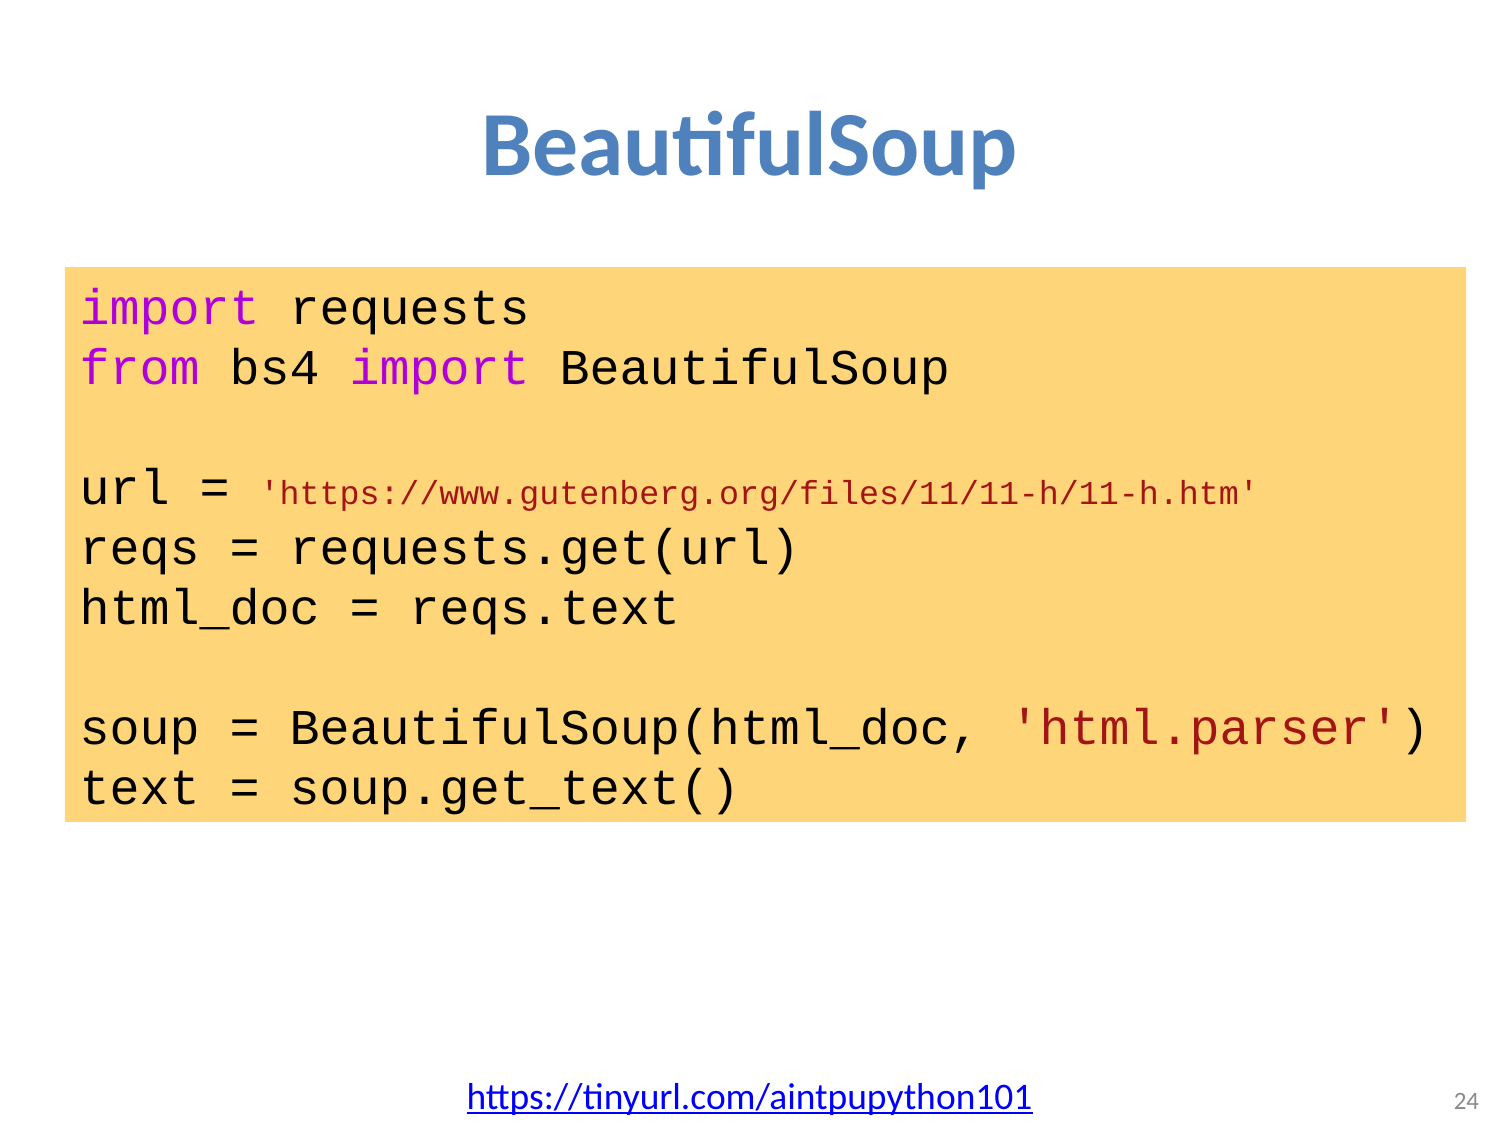

# BeautifulSoup
import requests
from bs4 import BeautifulSoup
url = 'https://www.gutenberg.org/files/11/11-h/11-h.htm'
reqs = requests.get(url)
html_doc = reqs.text
soup = BeautifulSoup(html_doc, 'html.parser')
text = soup.get_text()
https://tinyurl.com/aintpupython101
24